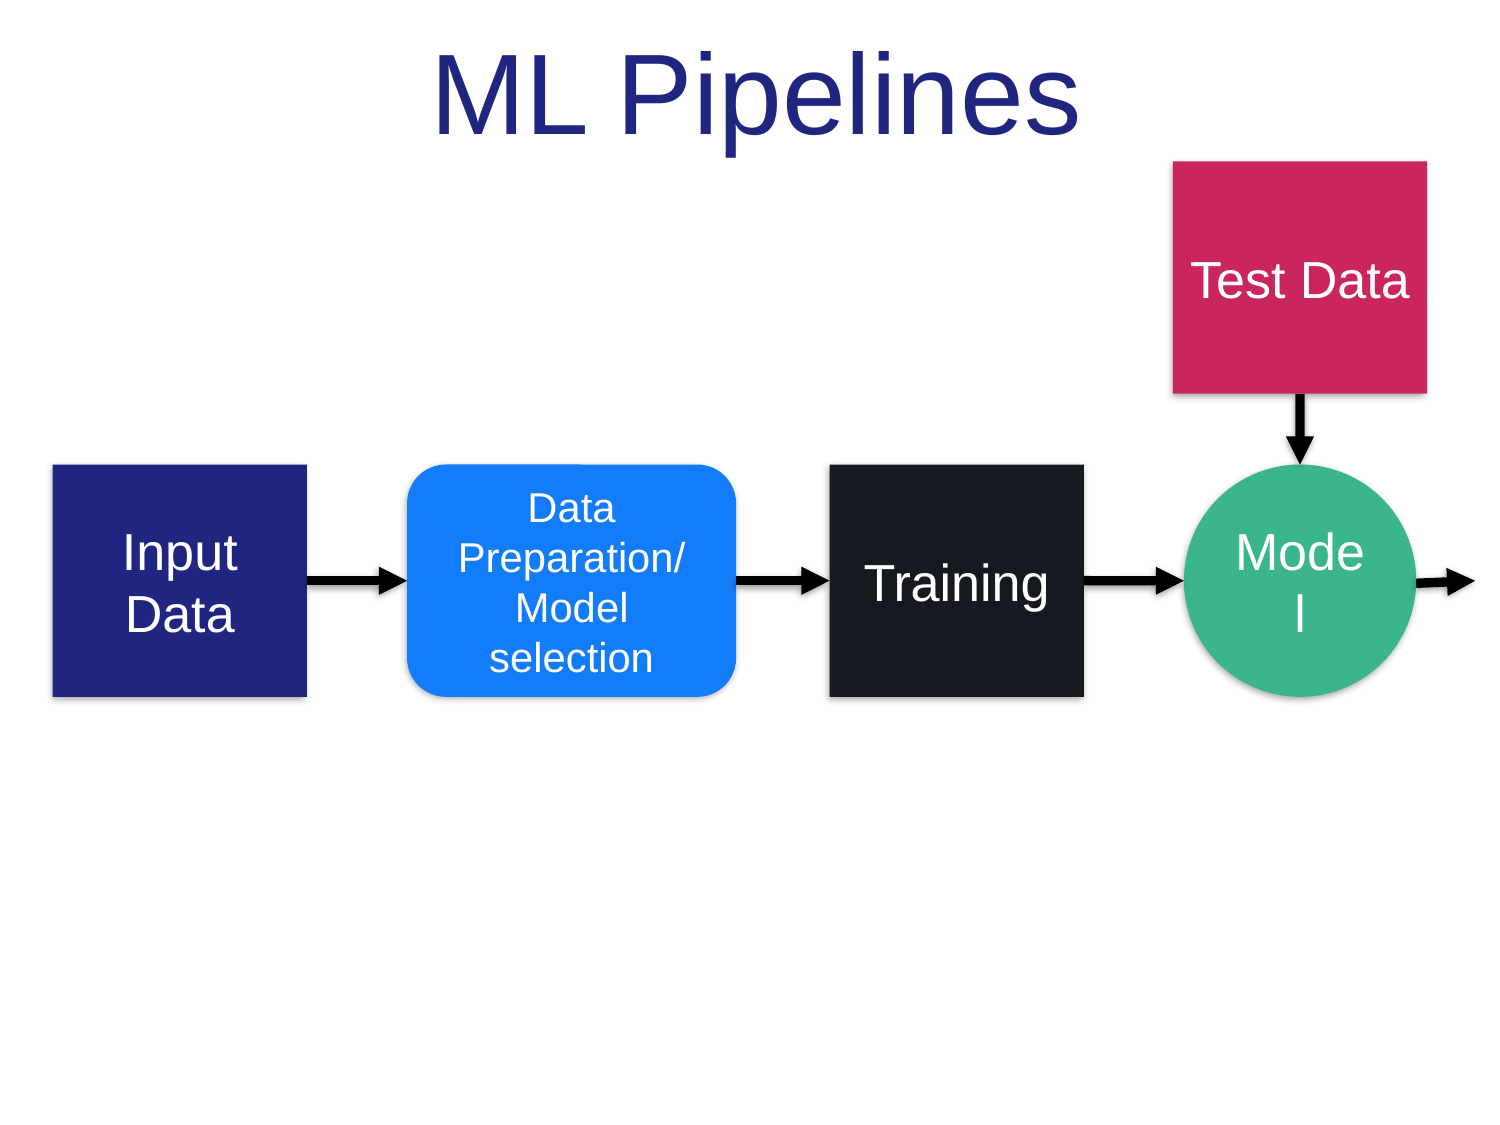

ML Pipelines
Test Data
Input Data
Data Preparation/ Model selection
Training
Model